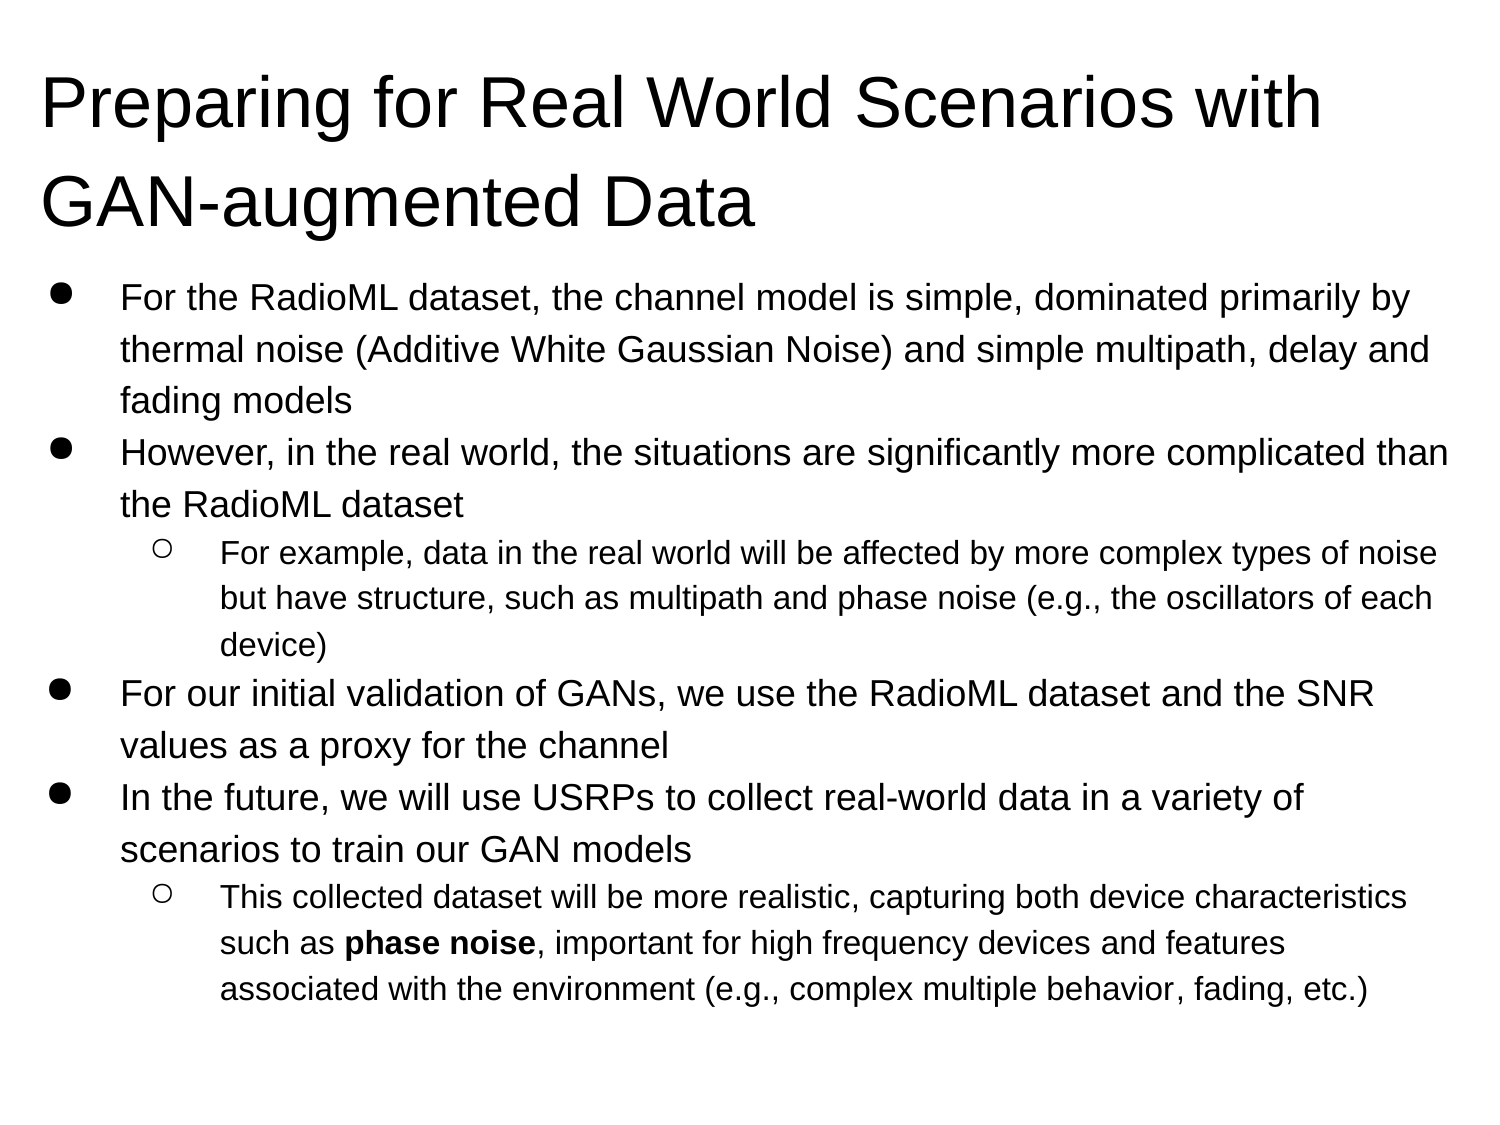

# Preparing for Real World Scenarios with GAN-augmented Data
For the RadioML dataset, the channel model is simple, dominated primarily by thermal noise (Additive White Gaussian Noise) and simple multipath, delay and fading models
However, in the real world, the situations are significantly more complicated than the RadioML dataset
For example, data in the real world will be affected by more complex types of noise but have structure, such as multipath and phase noise (e.g., the oscillators of each device)
For our initial validation of GANs, we use the RadioML dataset and the SNR values as a proxy for the channel
In the future, we will use USRPs to collect real-world data in a variety of scenarios to train our GAN models
This collected dataset will be more realistic, capturing both device characteristics such as phase noise, important for high frequency devices and features associated with the environment (e.g., complex multiple behavior, fading, etc.)